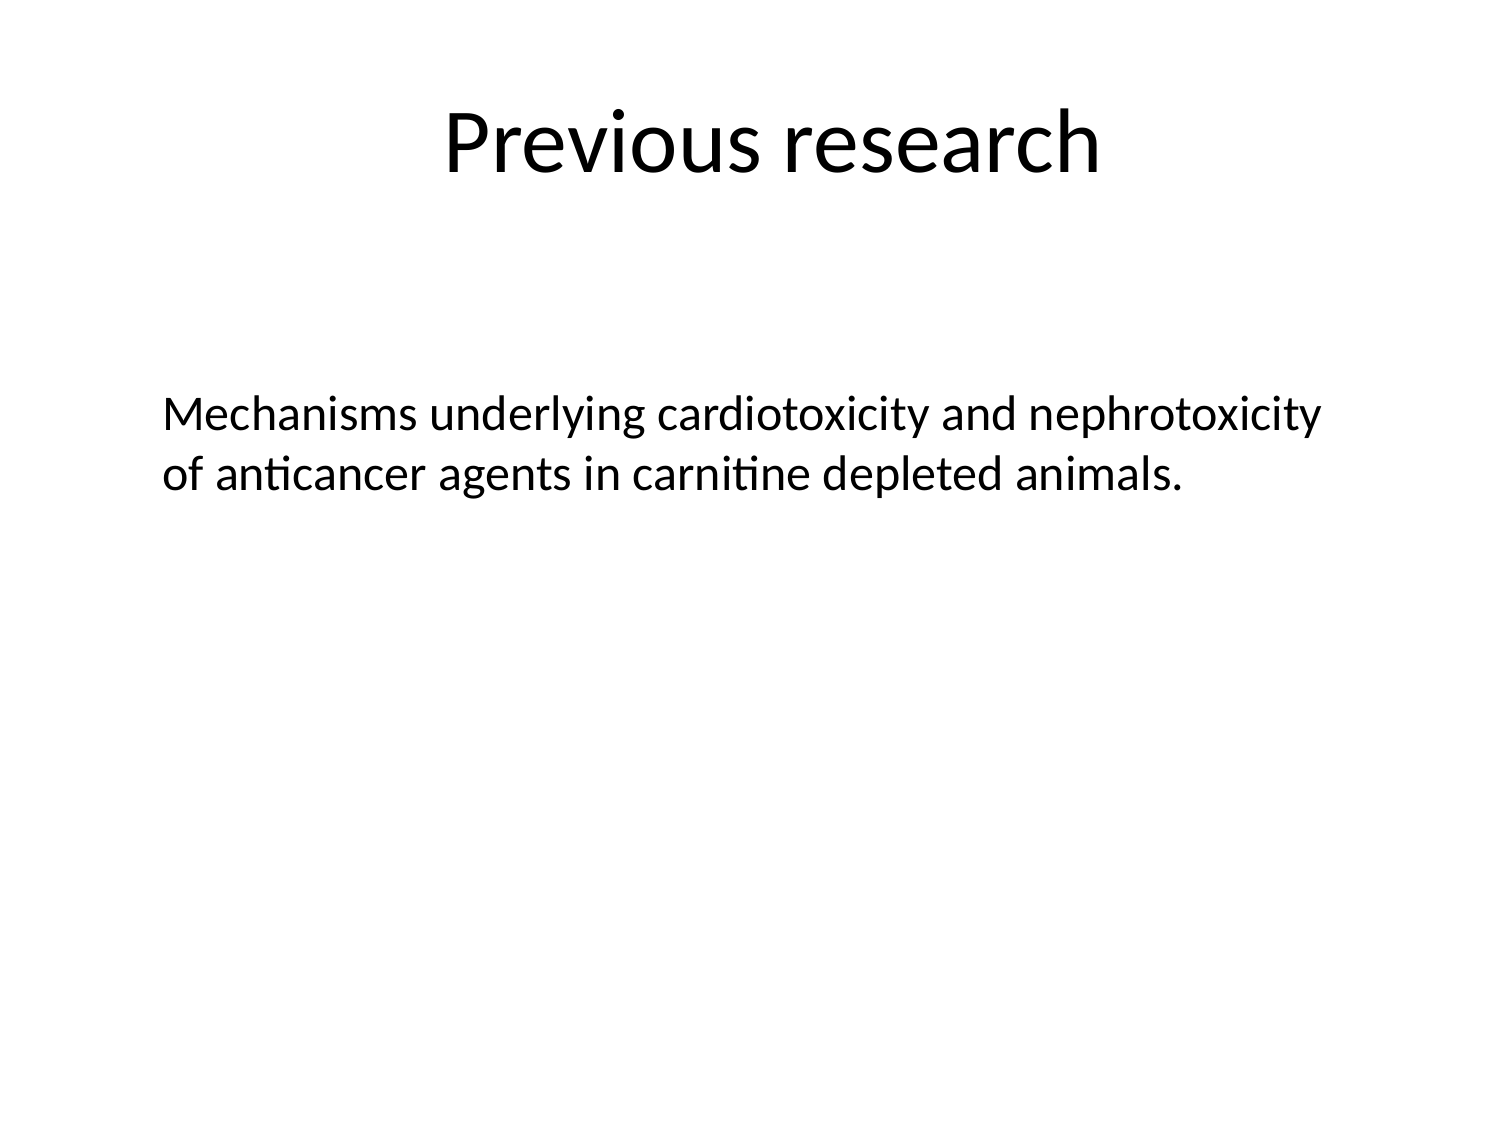

# Previous research
Mechanisms underlying cardiotoxicity and nephrotoxicity of anticancer agents in carnitine depleted animals.